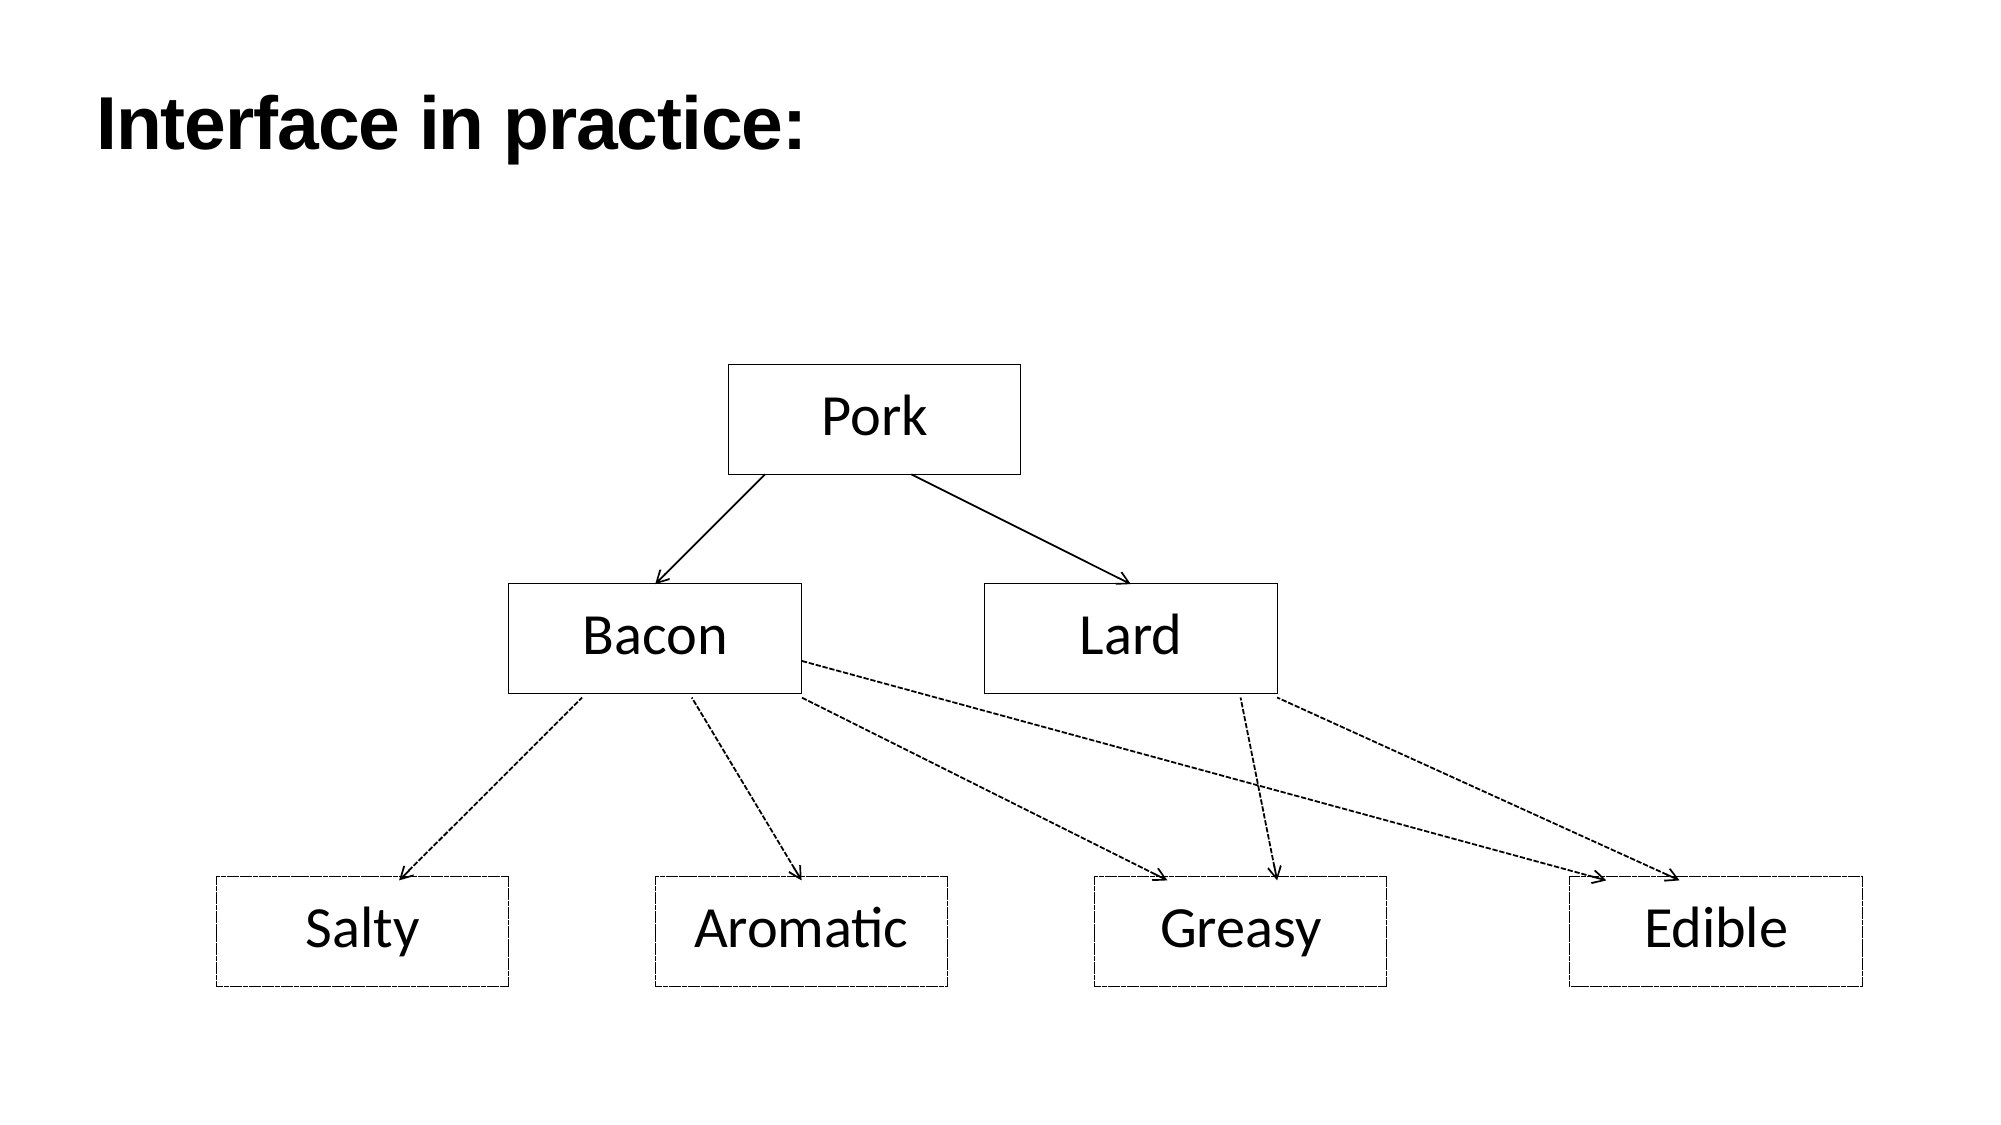

# Interface in practice:
Pork
Bacon
Lard
Salty
Aromatic
Greasy
Edible